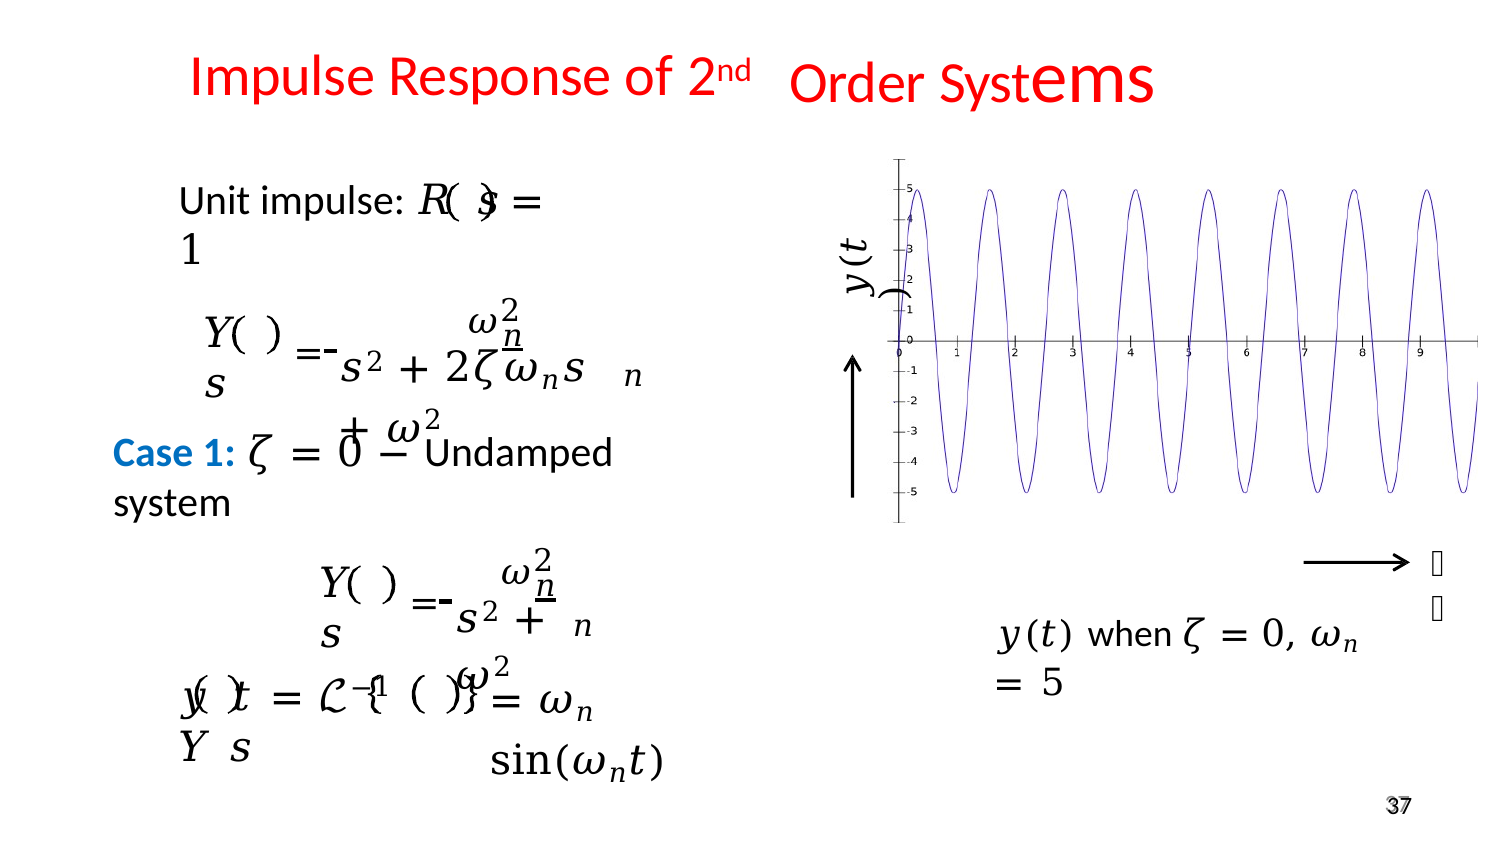

Order Systems
# Impulse Response of 2nd

Unit impulse: 𝑅 𝑠	= 1

𝑦(𝑡)
𝜔2
= 	𝑛
𝑌 𝑠

𝑠2 + 2𝜁𝜔𝑛𝑠 + 𝜔2
𝑛

Case 1: 𝜁 = 0 − Undamped system
𝜔2
= 	𝑛
𝑡

𝑌 𝑠

𝑠2 + 𝜔2
𝑦(𝑡) when 𝜁 = 0, 𝜔𝑛 = 5
𝑛
𝑦 𝑡	= ℒ−1 𝑌 𝑠
= 𝜔𝑛 sin(𝜔𝑛𝑡)

37
37